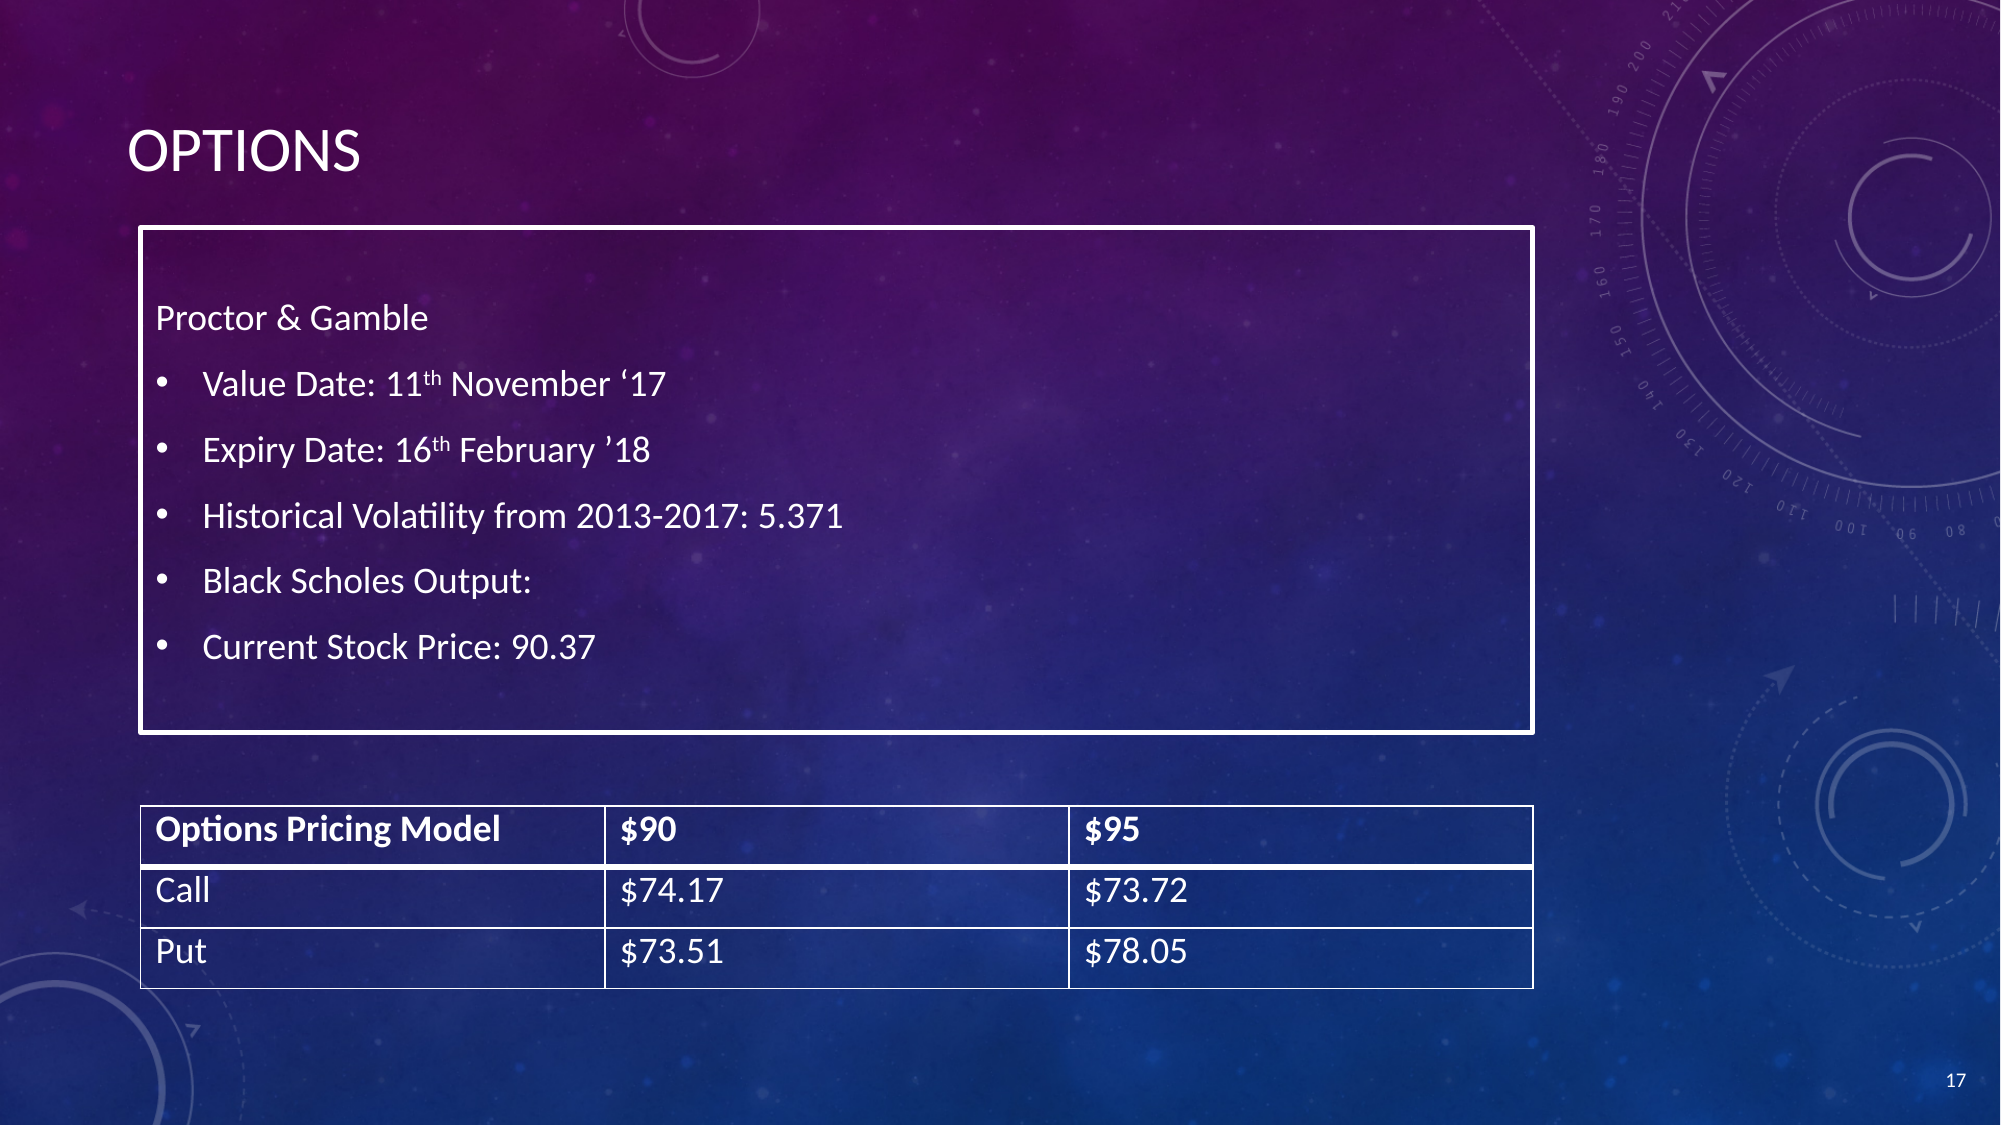

# Options
Proctor & Gamble
Value Date: 11th November ‘17
Expiry Date: 16th February ’18
Historical Volatility from 2013-2017: 5.371
Black Scholes Output:
Current Stock Price: 90.37
| Options Pricing Model | $90 | $95 |
| --- | --- | --- |
| Call | $74.17 | $73.72 |
| Put | $73.51 | $78.05 |
17